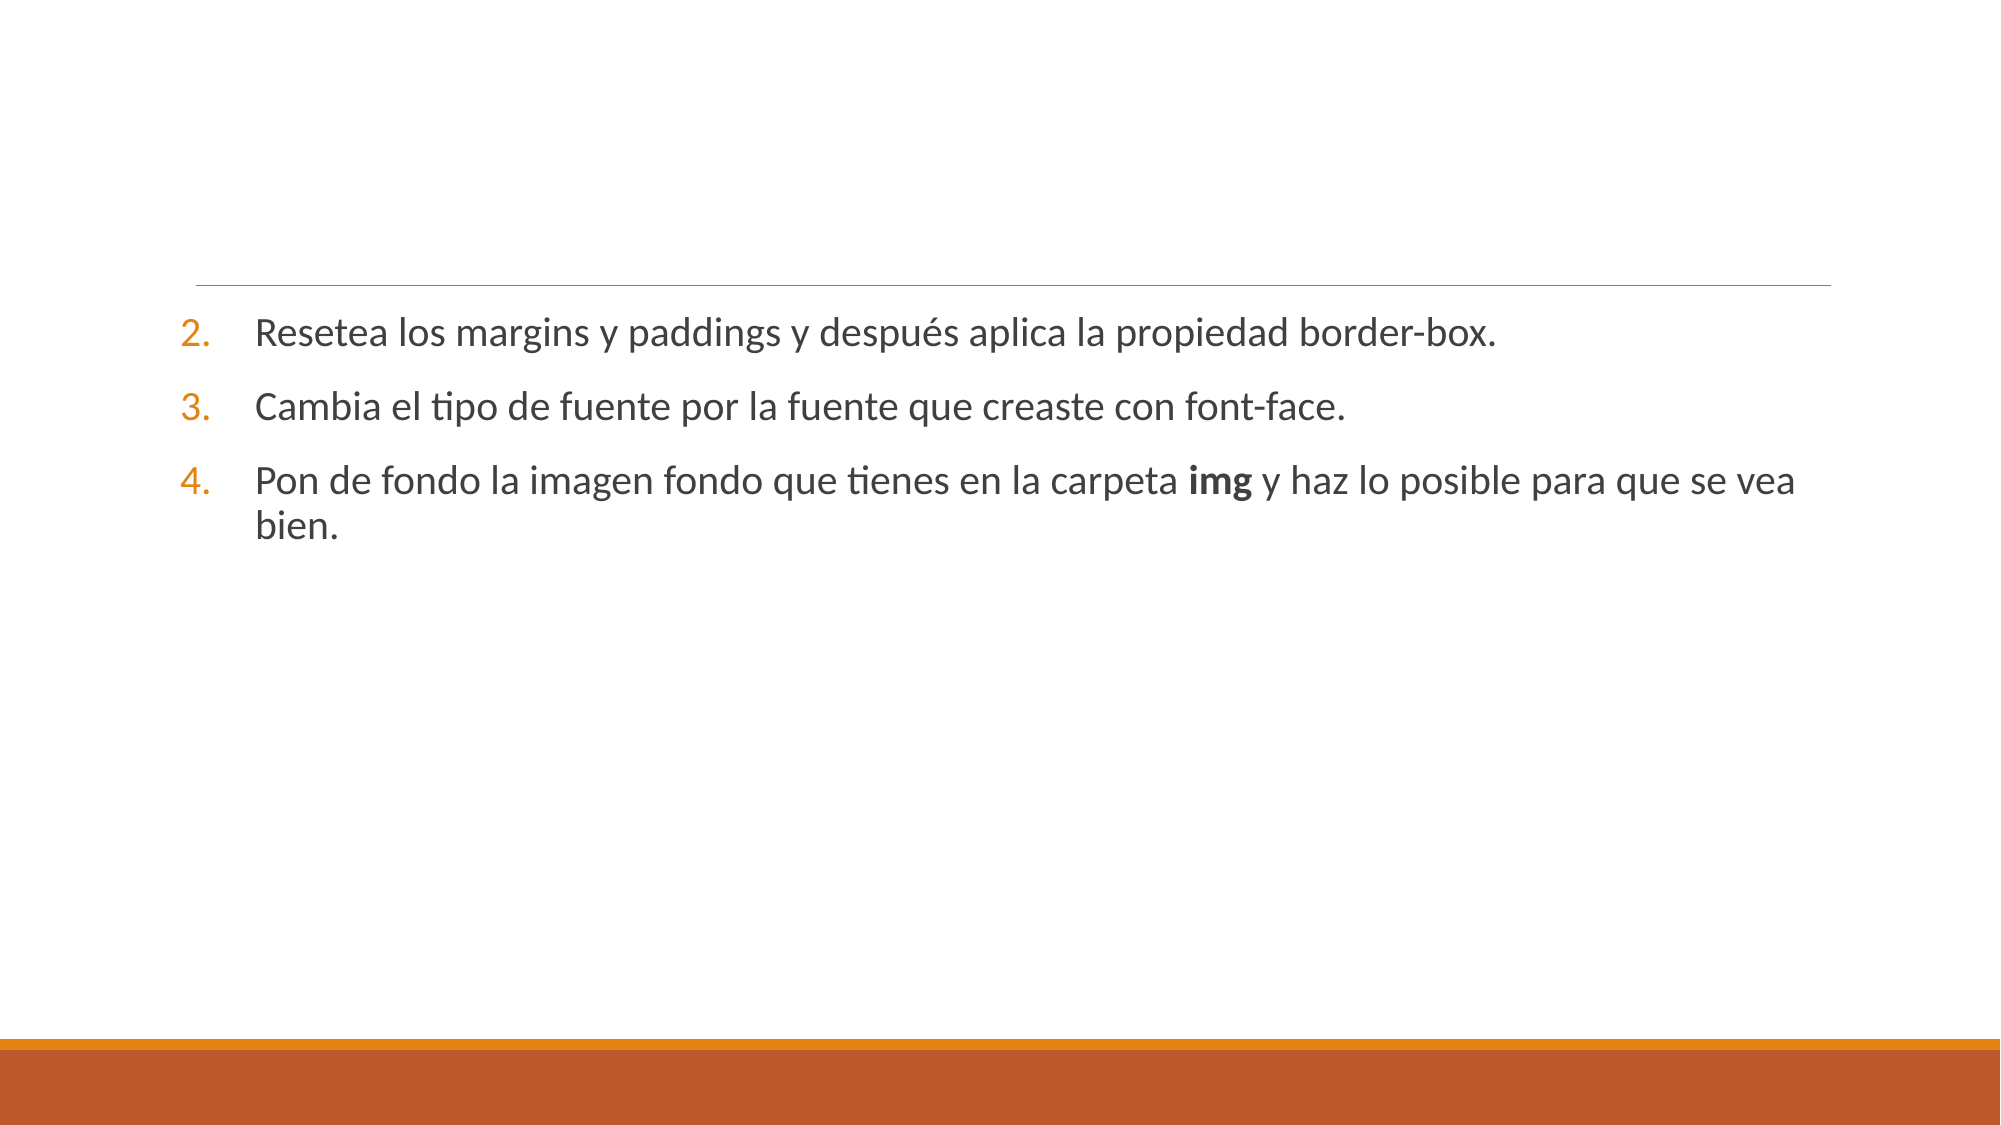

#
Resetea los margins y paddings y después aplica la propiedad border-box.
Cambia el tipo de fuente por la fuente que creaste con font-face.
Pon de fondo la imagen fondo que tienes en la carpeta img y haz lo posible para que se vea bien.